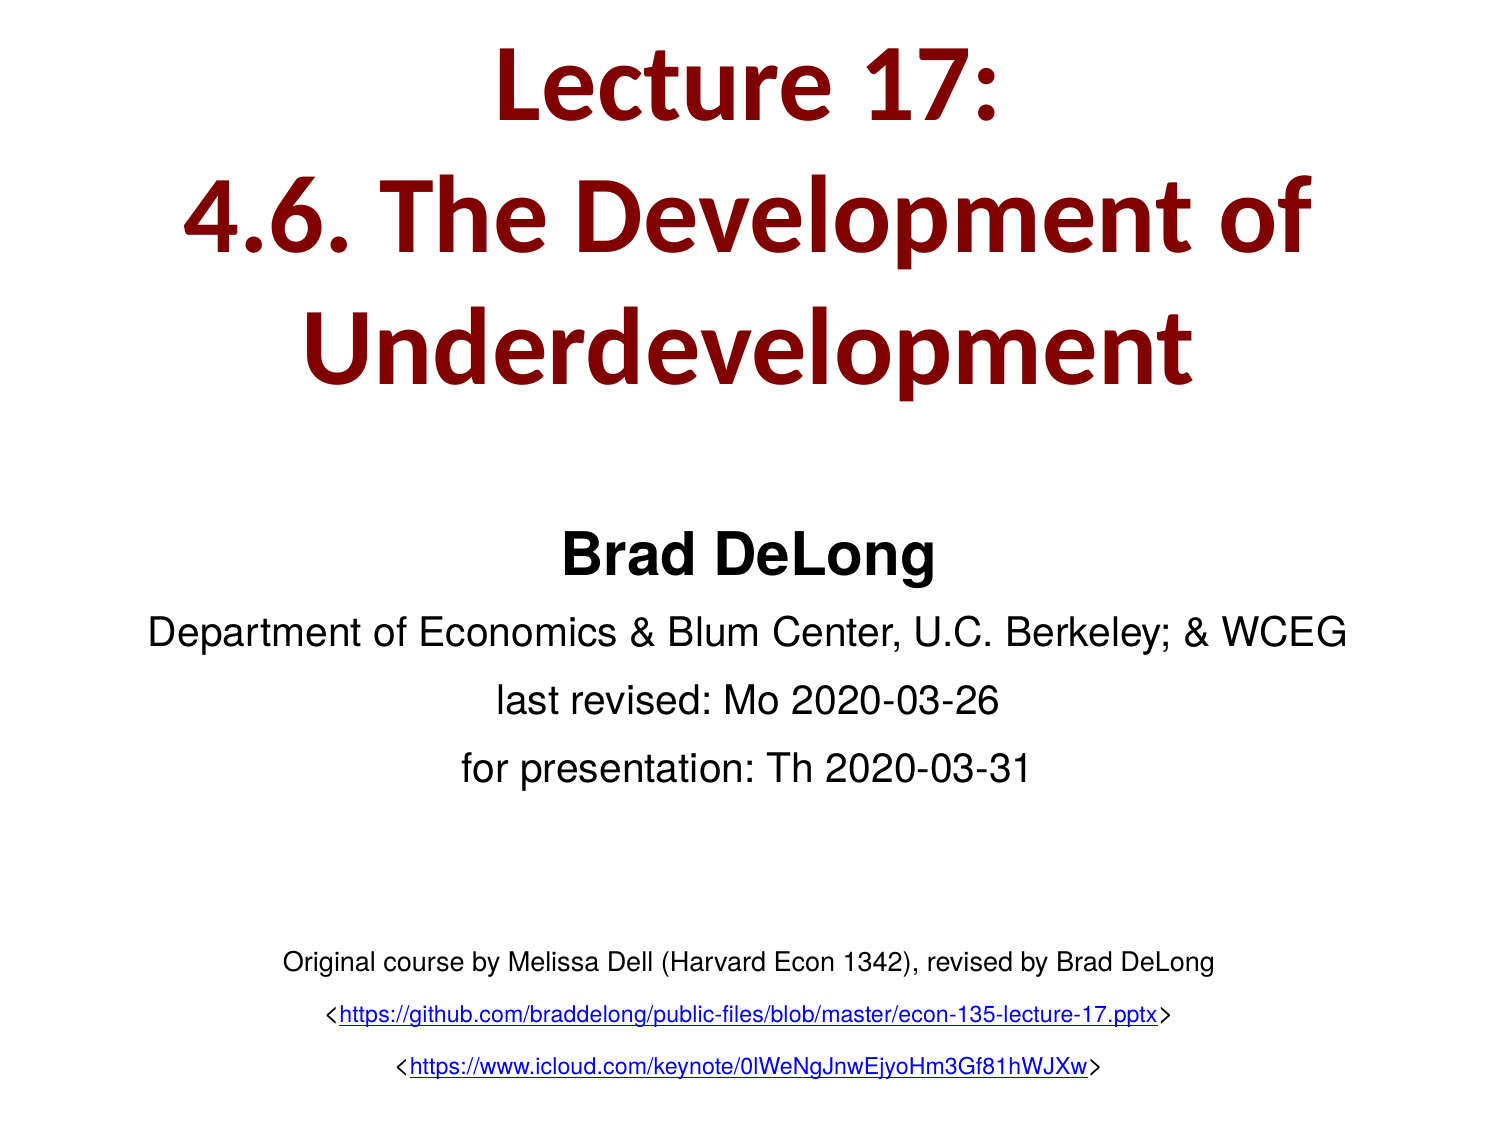

Lecture 17:
4.6. The Development of Underdevelopment

Brad DeLong
Department of Economics & Blum Center, U.C. Berkeley; & WCEG
last revised: Mo 2020-03-26
for presentation: Th 2020-03-31

Original course by Melissa Dell (Harvard Econ 1342), revised by Brad DeLong
<https://github.com/braddelong/public-files/blob/master/econ-135-lecture-17.pptx>
<https://www.icloud.com/keynote/0lWeNgJnwEjyoHm3Gf81hWJXw>